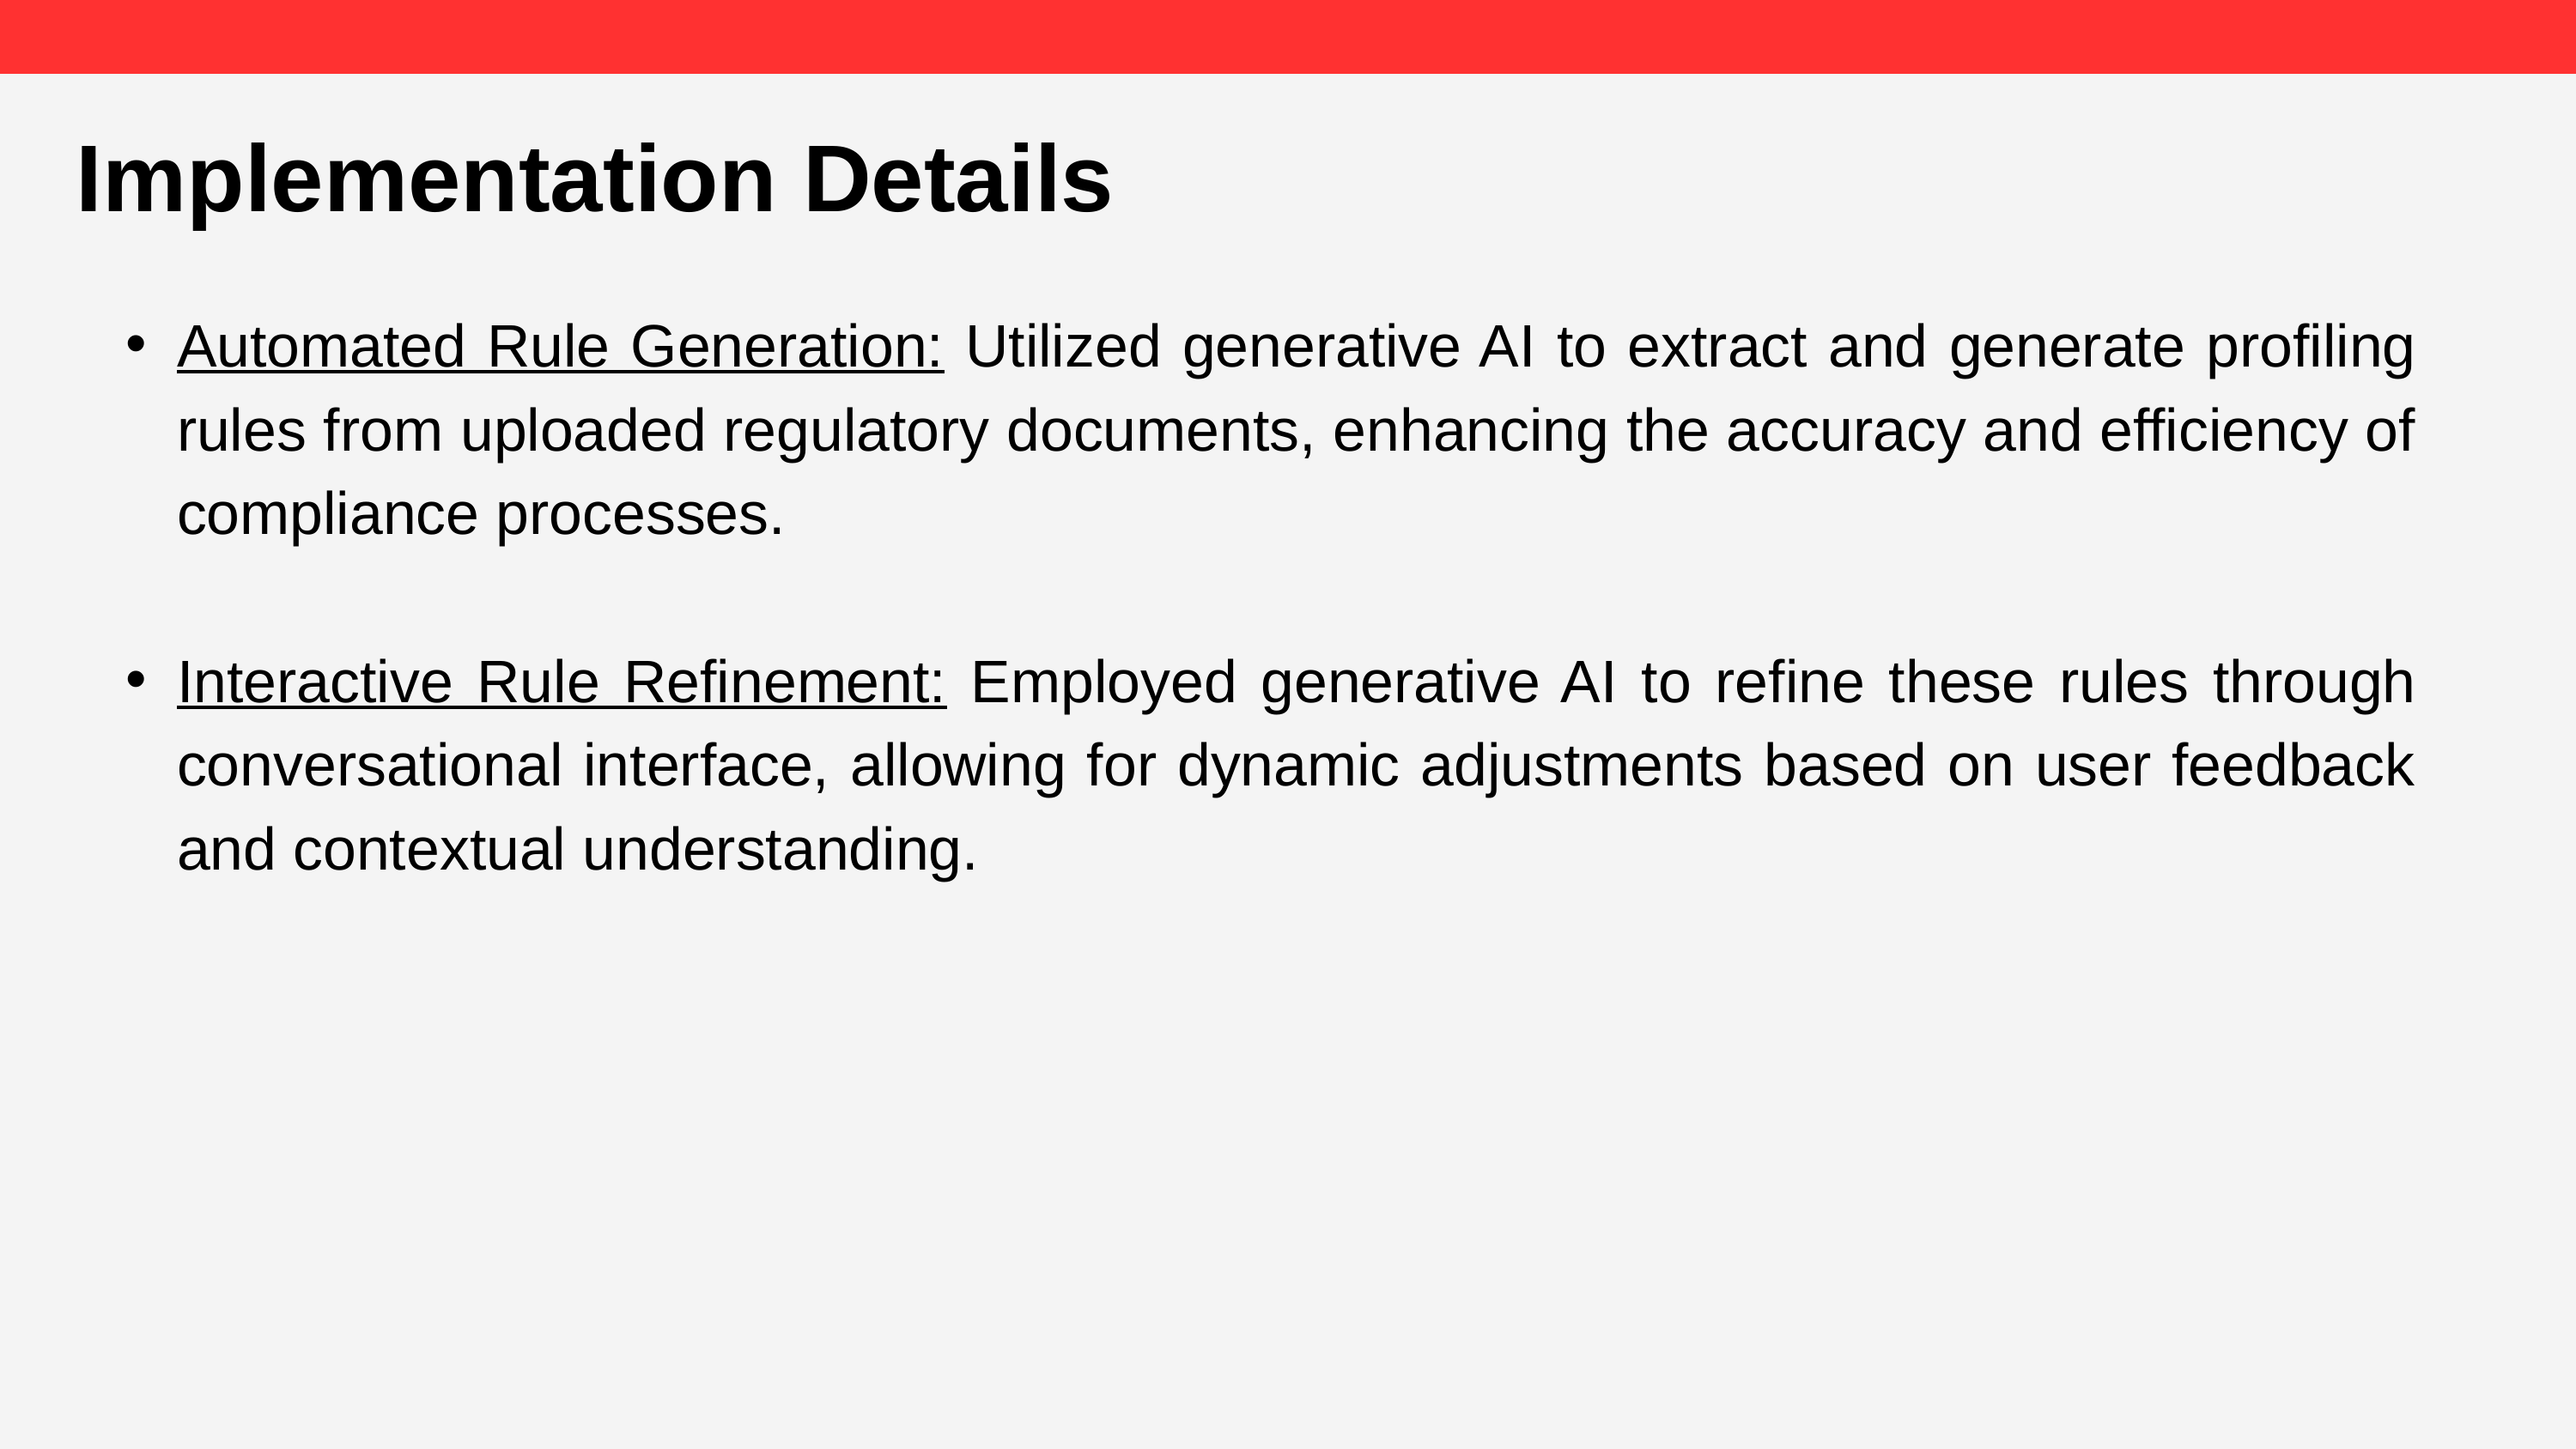

Implementation Details
Automated Rule Generation: Utilized generative AI to extract and generate profiling rules from uploaded regulatory documents, enhancing the accuracy and efficiency of compliance processes. ​

Interactive Rule Refinement: Employed generative AI to refine these rules through conversational interface, allowing for dynamic adjustments based on user feedback and contextual understanding. ​